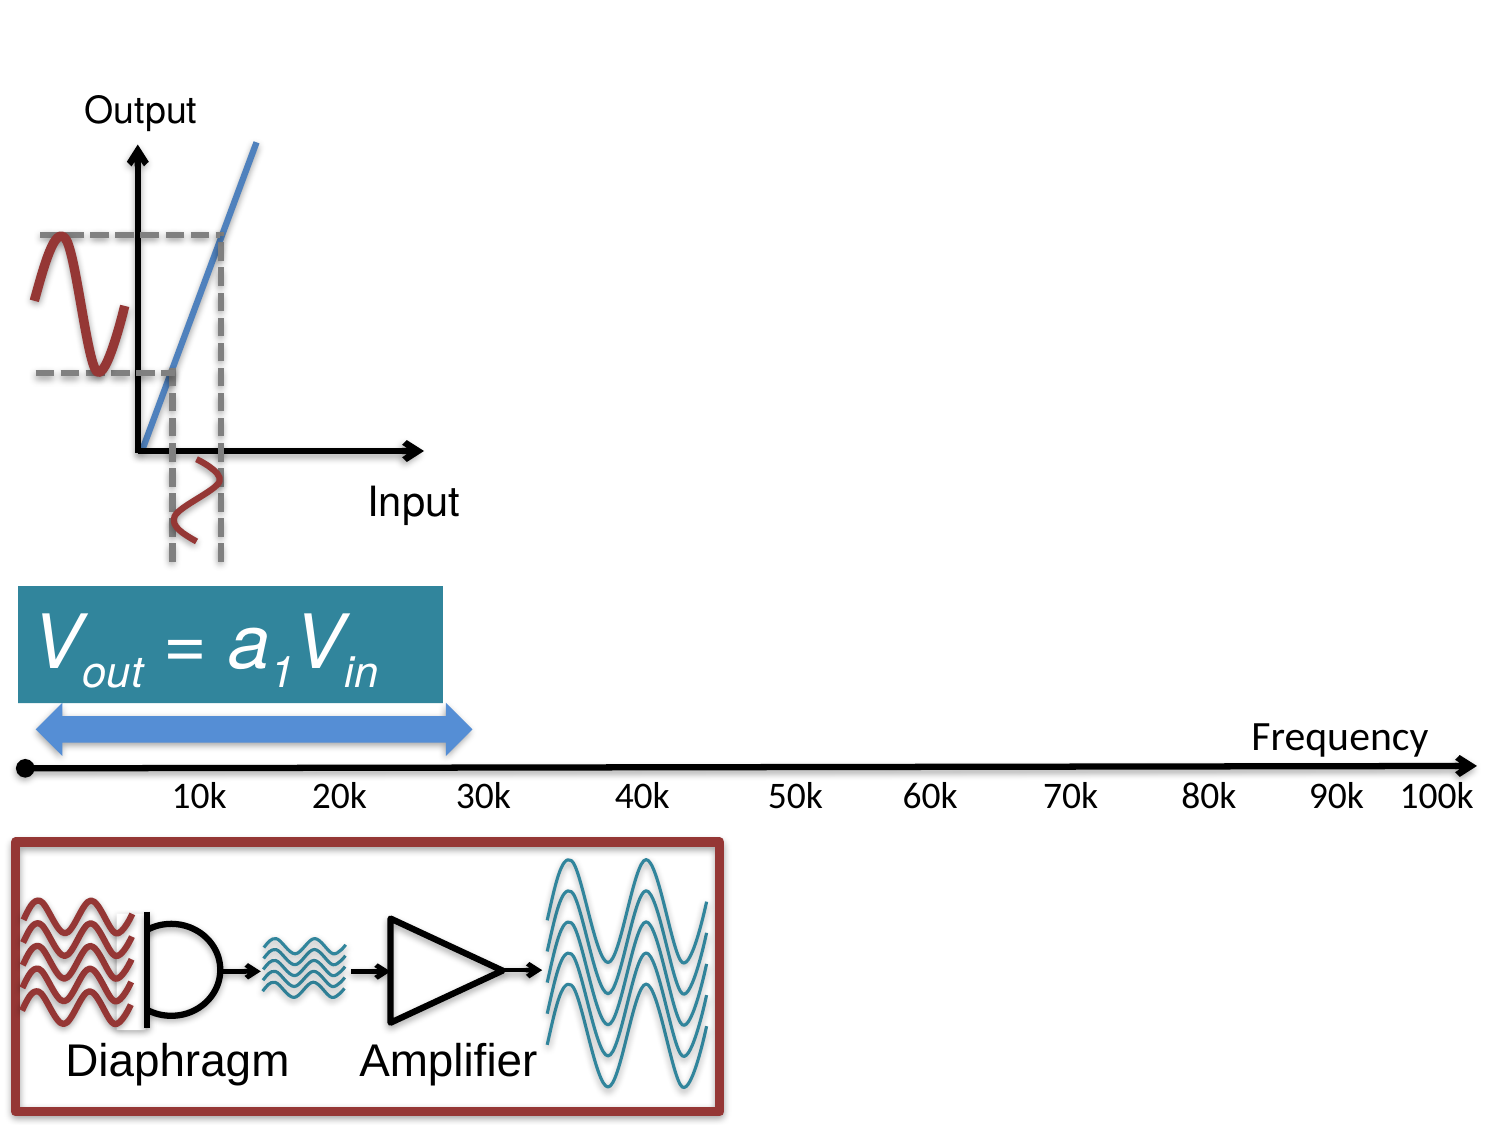

Output
Input

Vout = a1Vin
Frequency
10k
20k
30k
40k
50k
60k
70k
80k
90k
100k

Diaphragm
Amplifier